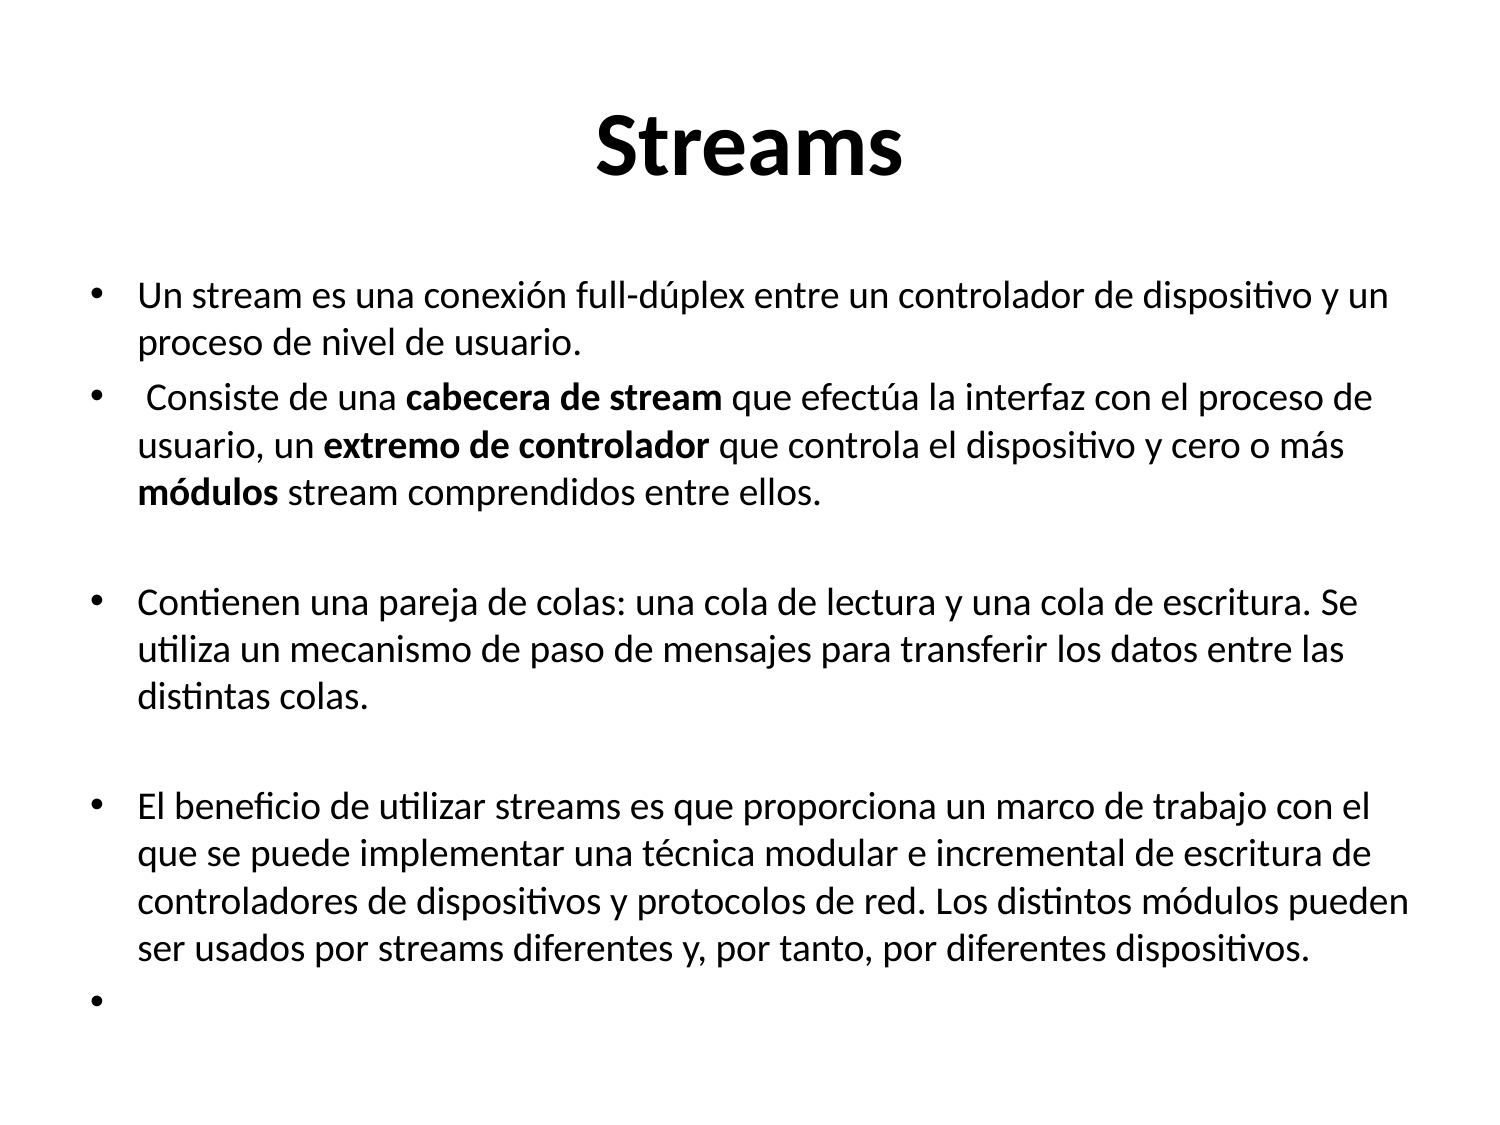

# Streams
Un stream es una conexión full-dúplex entre un controlador de dispositivo y un proceso de nivel de usuario.
 Consiste de una cabecera de stream que efectúa la interfaz con el proceso de usuario, un extremo de controlador que controla el dispositivo y cero o más módulos stream comprendidos entre ellos.

Contienen una pareja de colas: una cola de lectura y una cola de escritura. Se utiliza un mecanismo de paso de mensajes para transferir los datos entre las distintas colas.

El beneficio de utilizar streams es que proporciona un marco de trabajo con el que se puede implementar una técnica modular e incremental de escritura de controladores de dispositivos y protocolos de red. Los distintos módulos pueden ser usados por streams diferentes y, por tanto, por diferentes dispositivos.